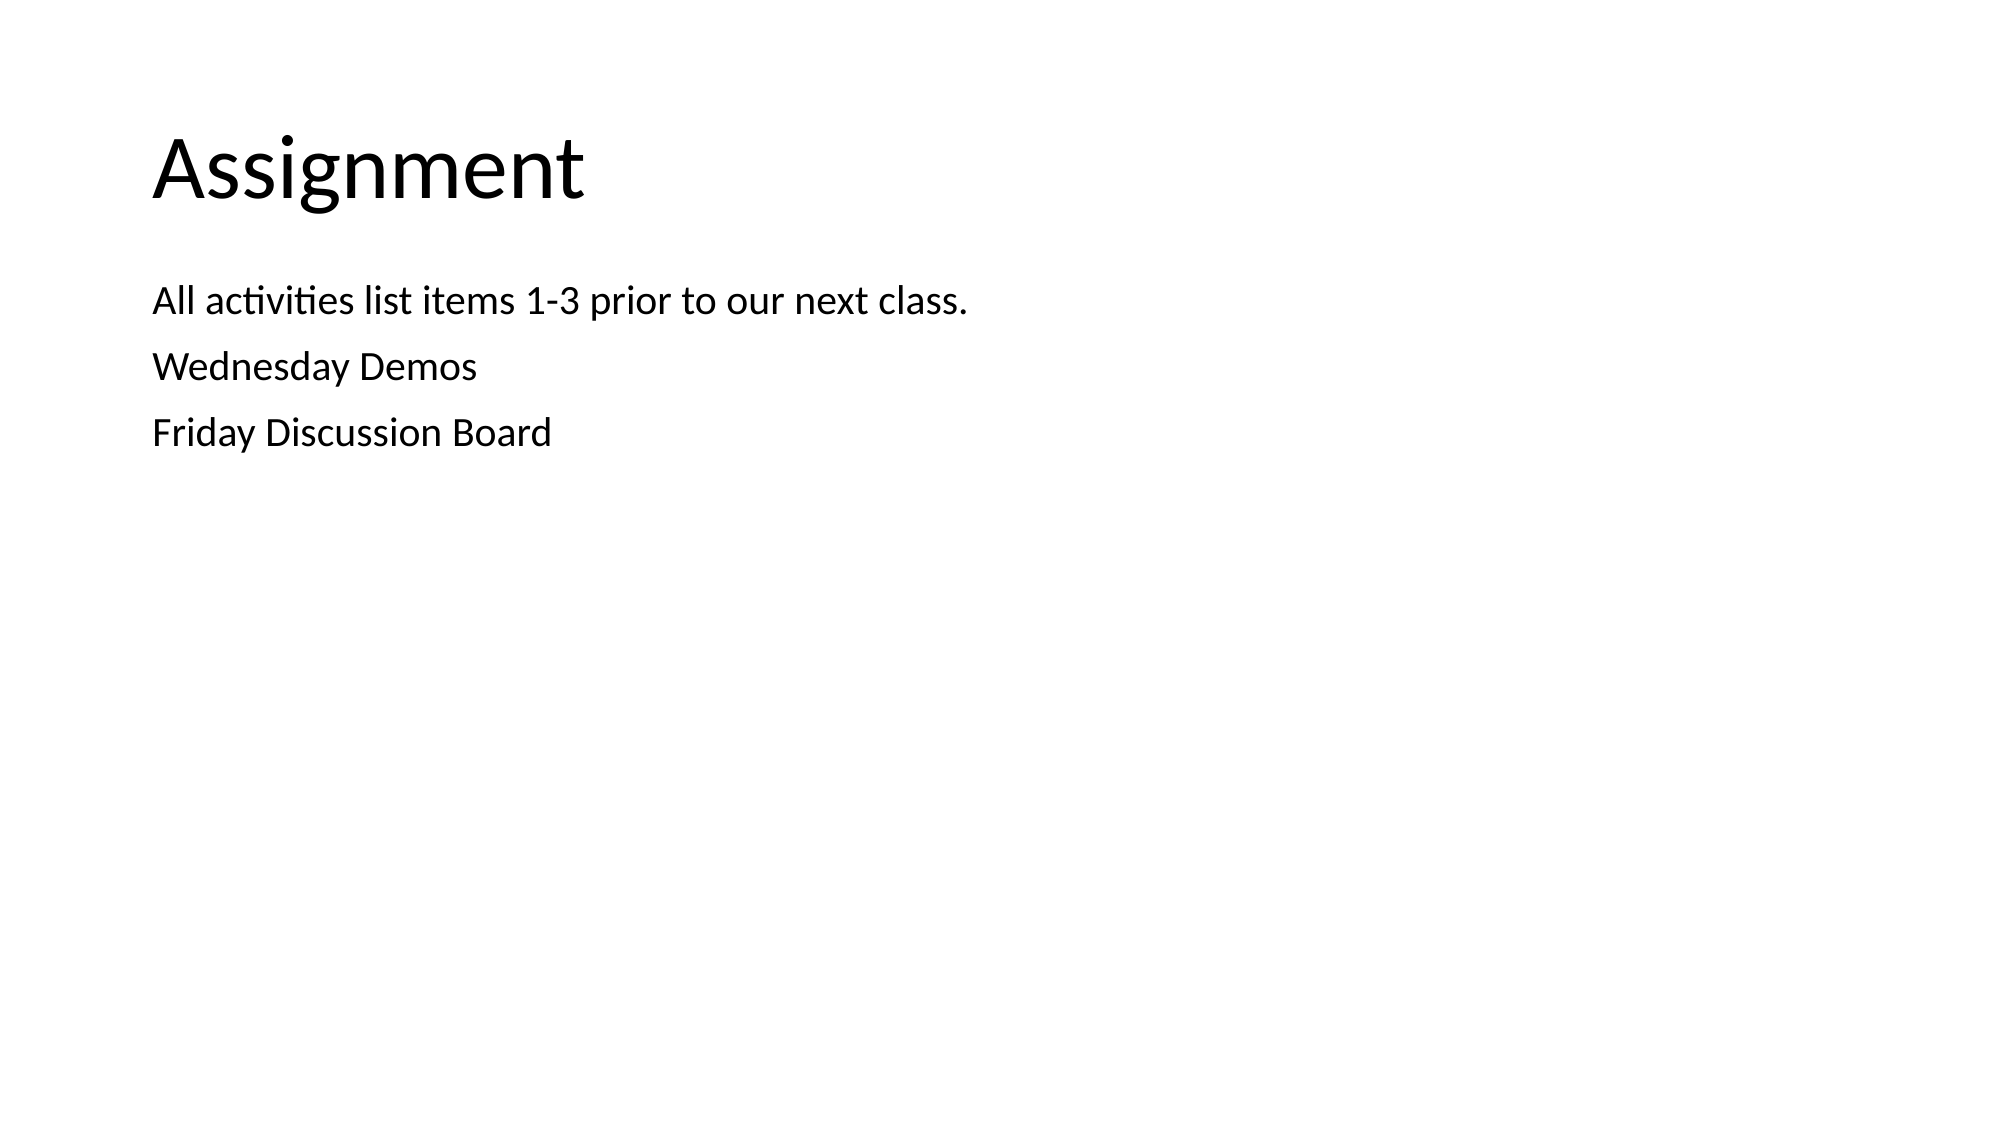

# Assignment
All activities list items 1-3 prior to our next class.
Wednesday Demos
Friday Discussion Board